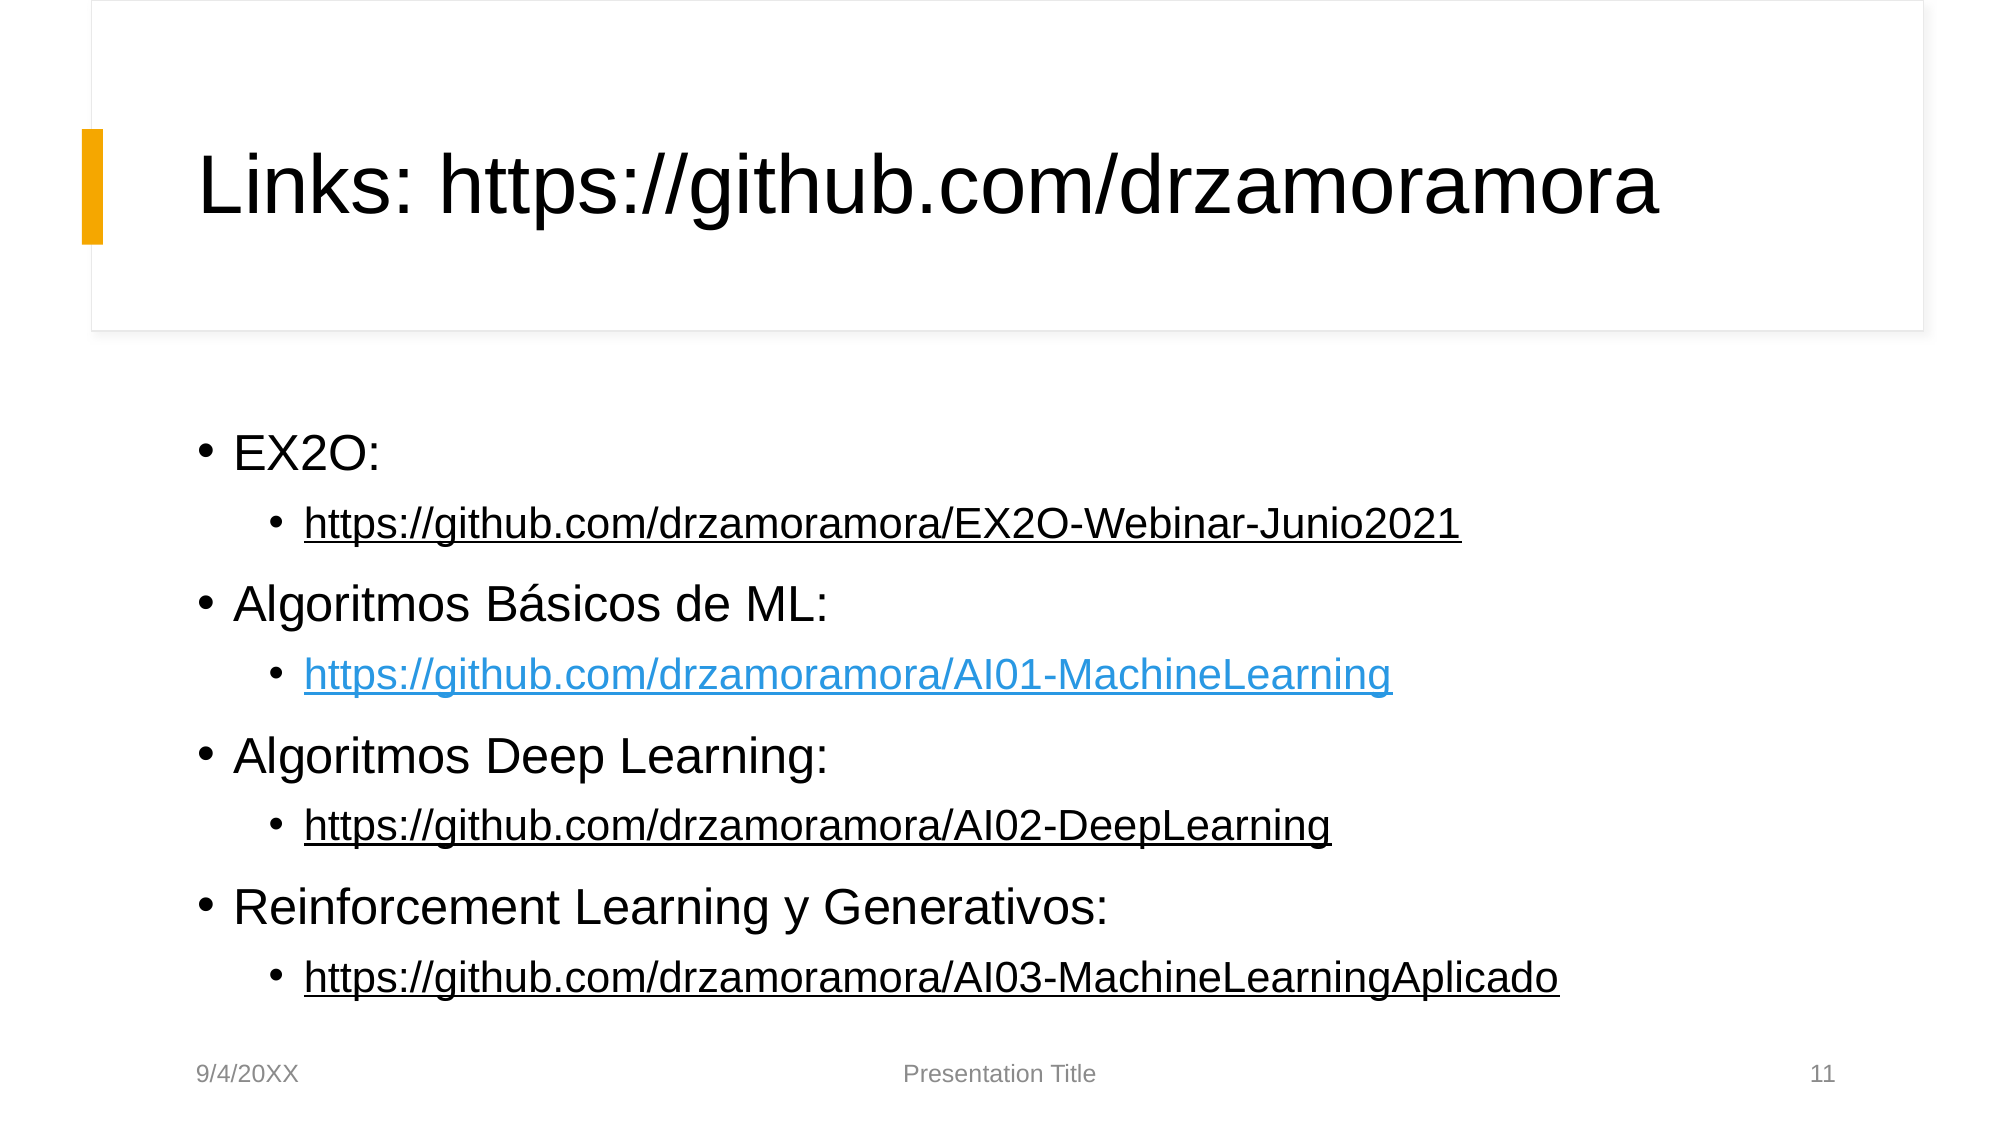

# Links: https://github.com/drzamoramora
EX2O:
https://github.com/drzamoramora/EX2O-Webinar-Junio2021
Algoritmos Básicos de ML:
https://github.com/drzamoramora/AI01-MachineLearning
Algoritmos Deep Learning:
https://github.com/drzamoramora/AI02-DeepLearning
Reinforcement Learning y Generativos:
https://github.com/drzamoramora/AI03-MachineLearningAplicado
9/4/20XX
Presentation Title
11